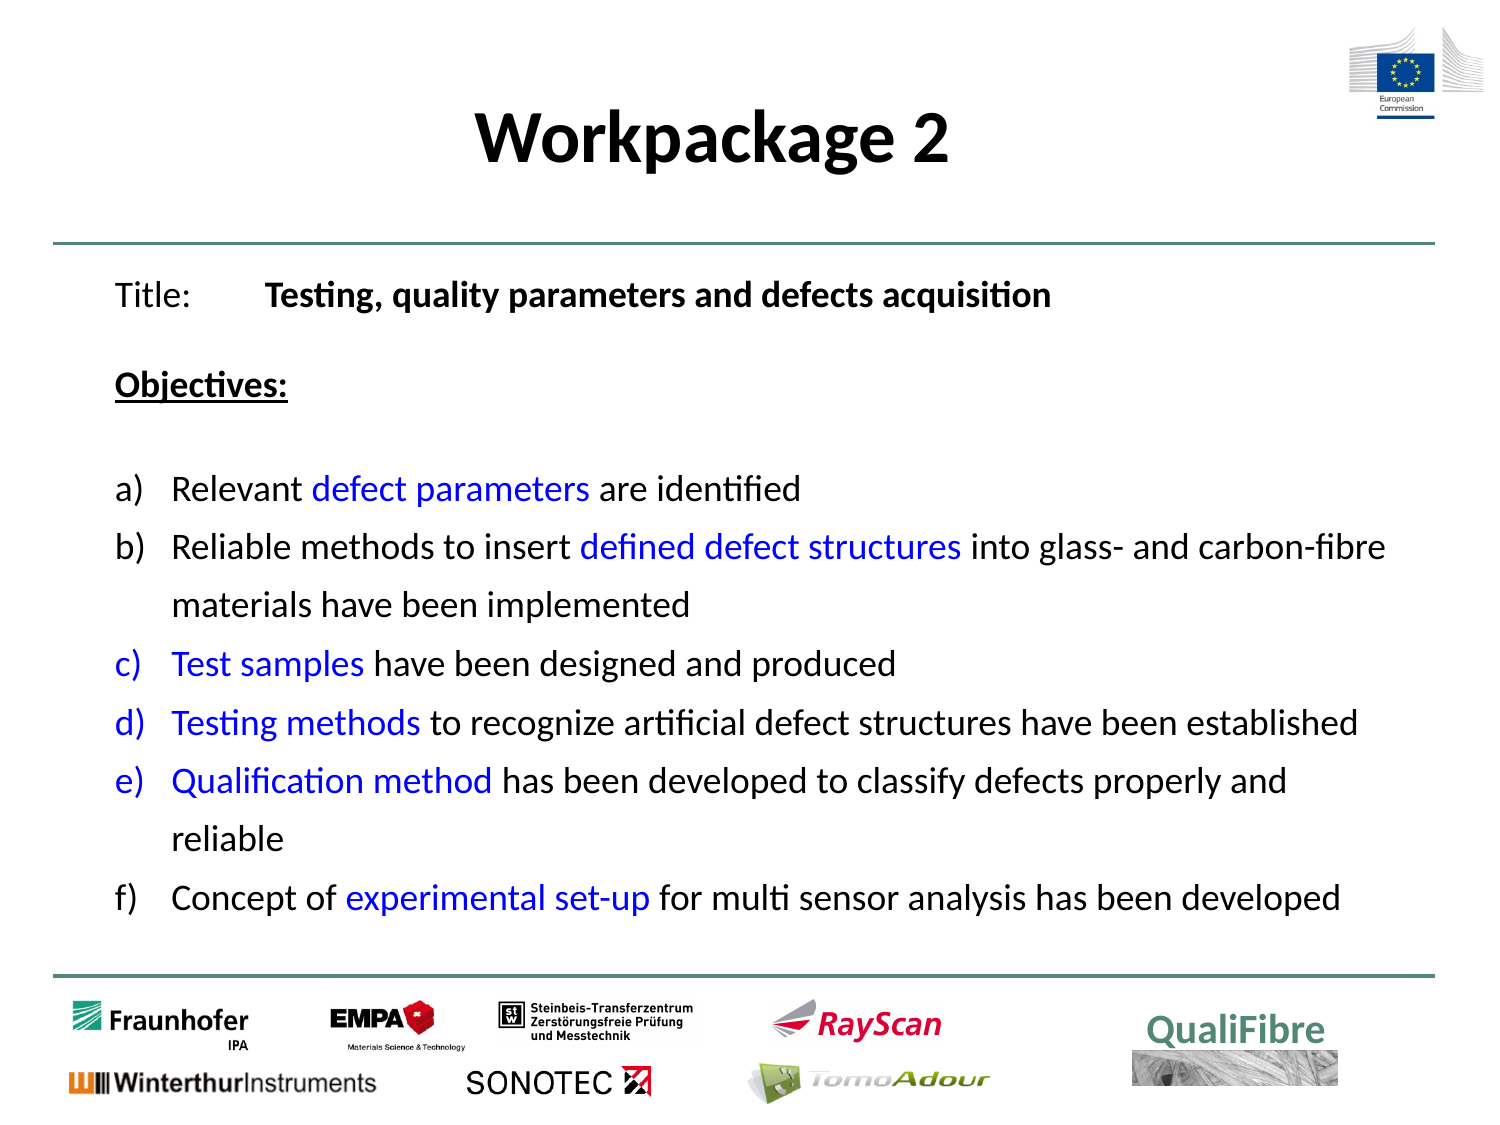

Workpackage 2
Title:	Testing, quality parameters and defects acquisition

Objectives:

Relevant defect parameters are identified
Reliable methods to insert defined defect structures into glass- and carbon-fibre materials have been implemented
Test samples have been designed and produced
Testing methods to recognize artificial defect structures have been established
Qualification method has been developed to classify defects properly and reliable
Concept of experimental set-up for multi sensor analysis has been developed